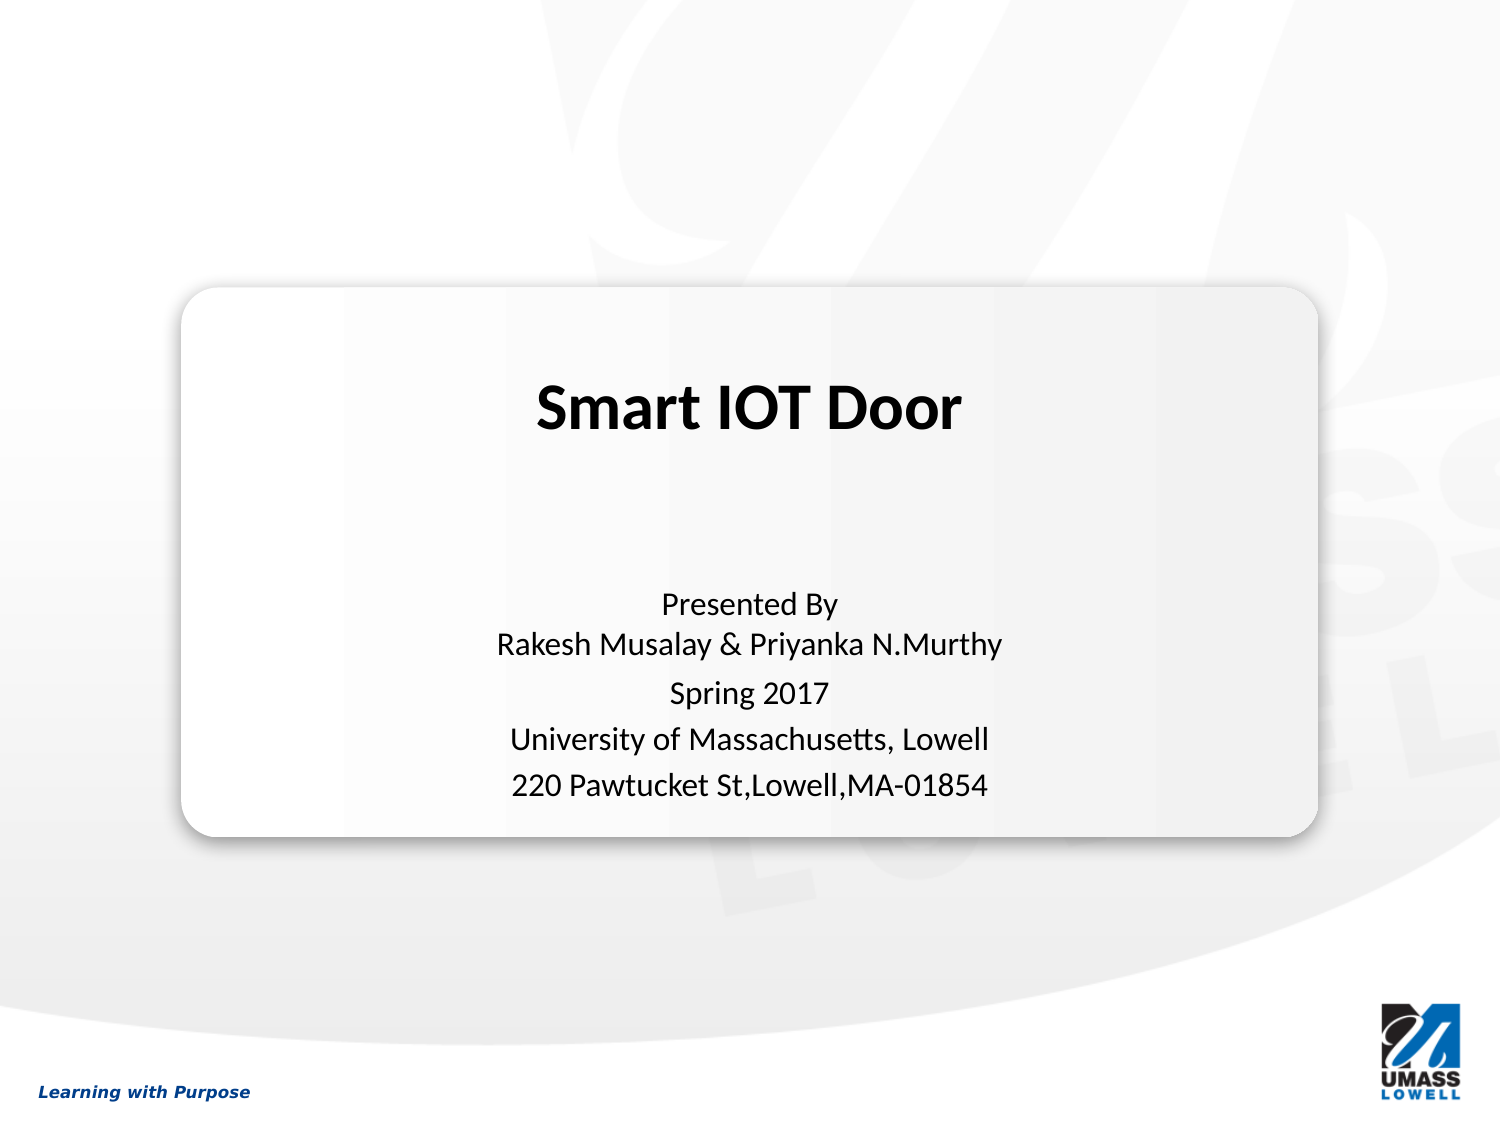

# Smart IOT Door
Presented By
Rakesh Musalay & Priyanka N.Murthy
Spring 2017
University of Massachusetts, Lowell
220 Pawtucket St,Lowell,MA-01854